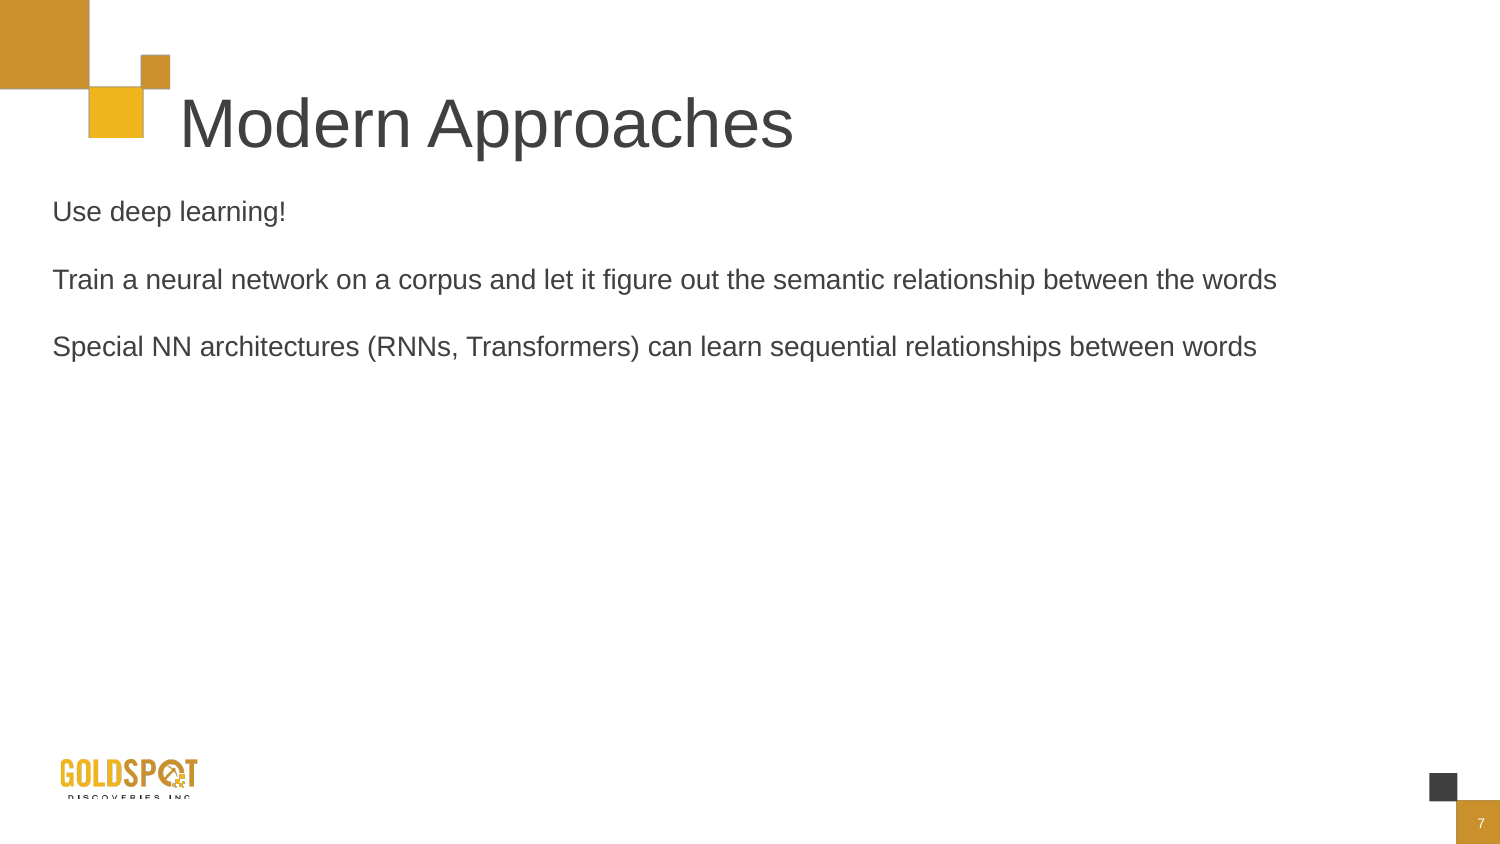

# Modern Approaches
Use deep learning!

Train a neural network on a corpus and let it figure out the semantic relationship between the words

Special NN architectures (RNNs, Transformers) can learn sequential relationships between words
7